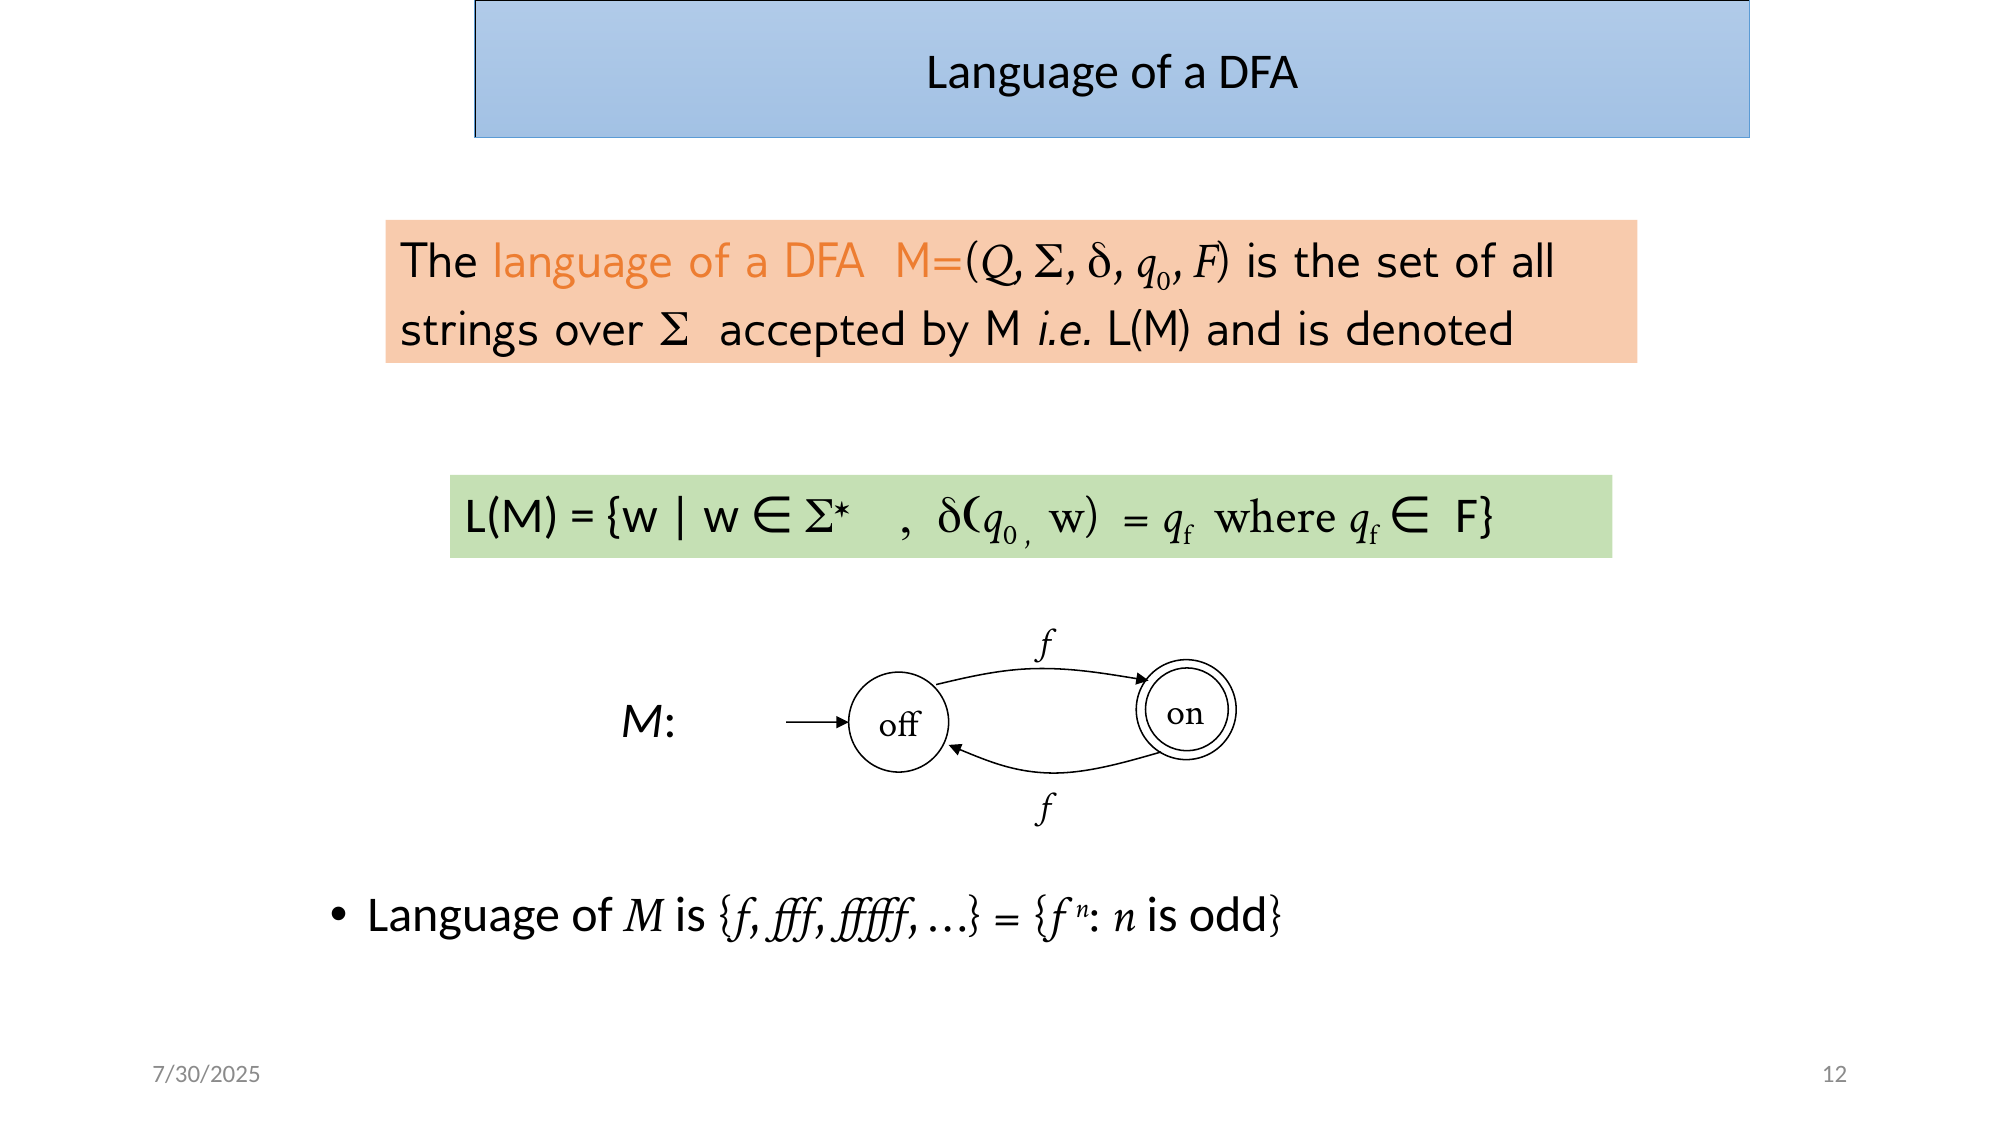

Language of a DFA
The language of a DFA  M=(Q, Σ, δ, q0, F) is the set of all strings over Σ  accepted by M i.e. L(M) and is denoted
L(M) = {w | w ∈ Σ∗  , δ(q0 ,  w)  = qf  where qf ∈  F}
f

on
M:
off

f
Language of M is {f, fff, fffff, …} = {f n: n is odd}
7/30/2025
12